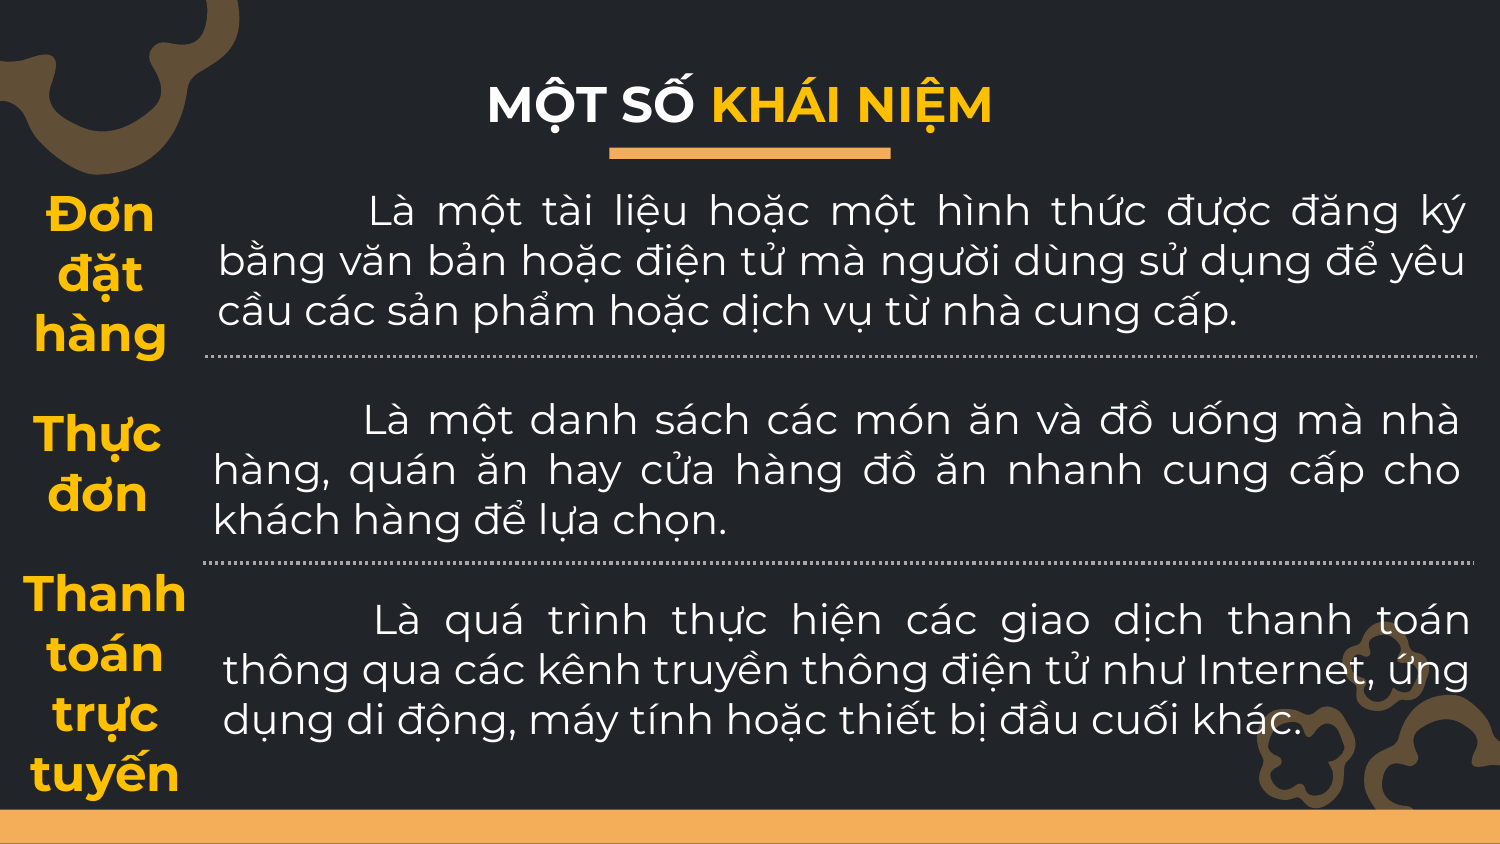

MỘT SỐ KHÁI NIỆM
Đơn đặt hàng
	Là một tài liệu hoặc một hình thức được đăng ký bằng văn bản hoặc điện tử mà người dùng sử dụng để yêu cầu các sản phẩm hoặc dịch vụ từ nhà cung cấp.

	Là một danh sách các món ăn và đồ uống mà nhà hàng, quán ăn hay cửa hàng đồ ăn nhanh cung cấp cho khách hàng để lựa chọn.
Thực đơn
Thanh toán trực tuyến

	Là quá trình thực hiện các giao dịch thanh toán thông qua các kênh truyền thông điện tử như Internet, ứng dụng di động, máy tính hoặc thiết bị đầu cuối khác.